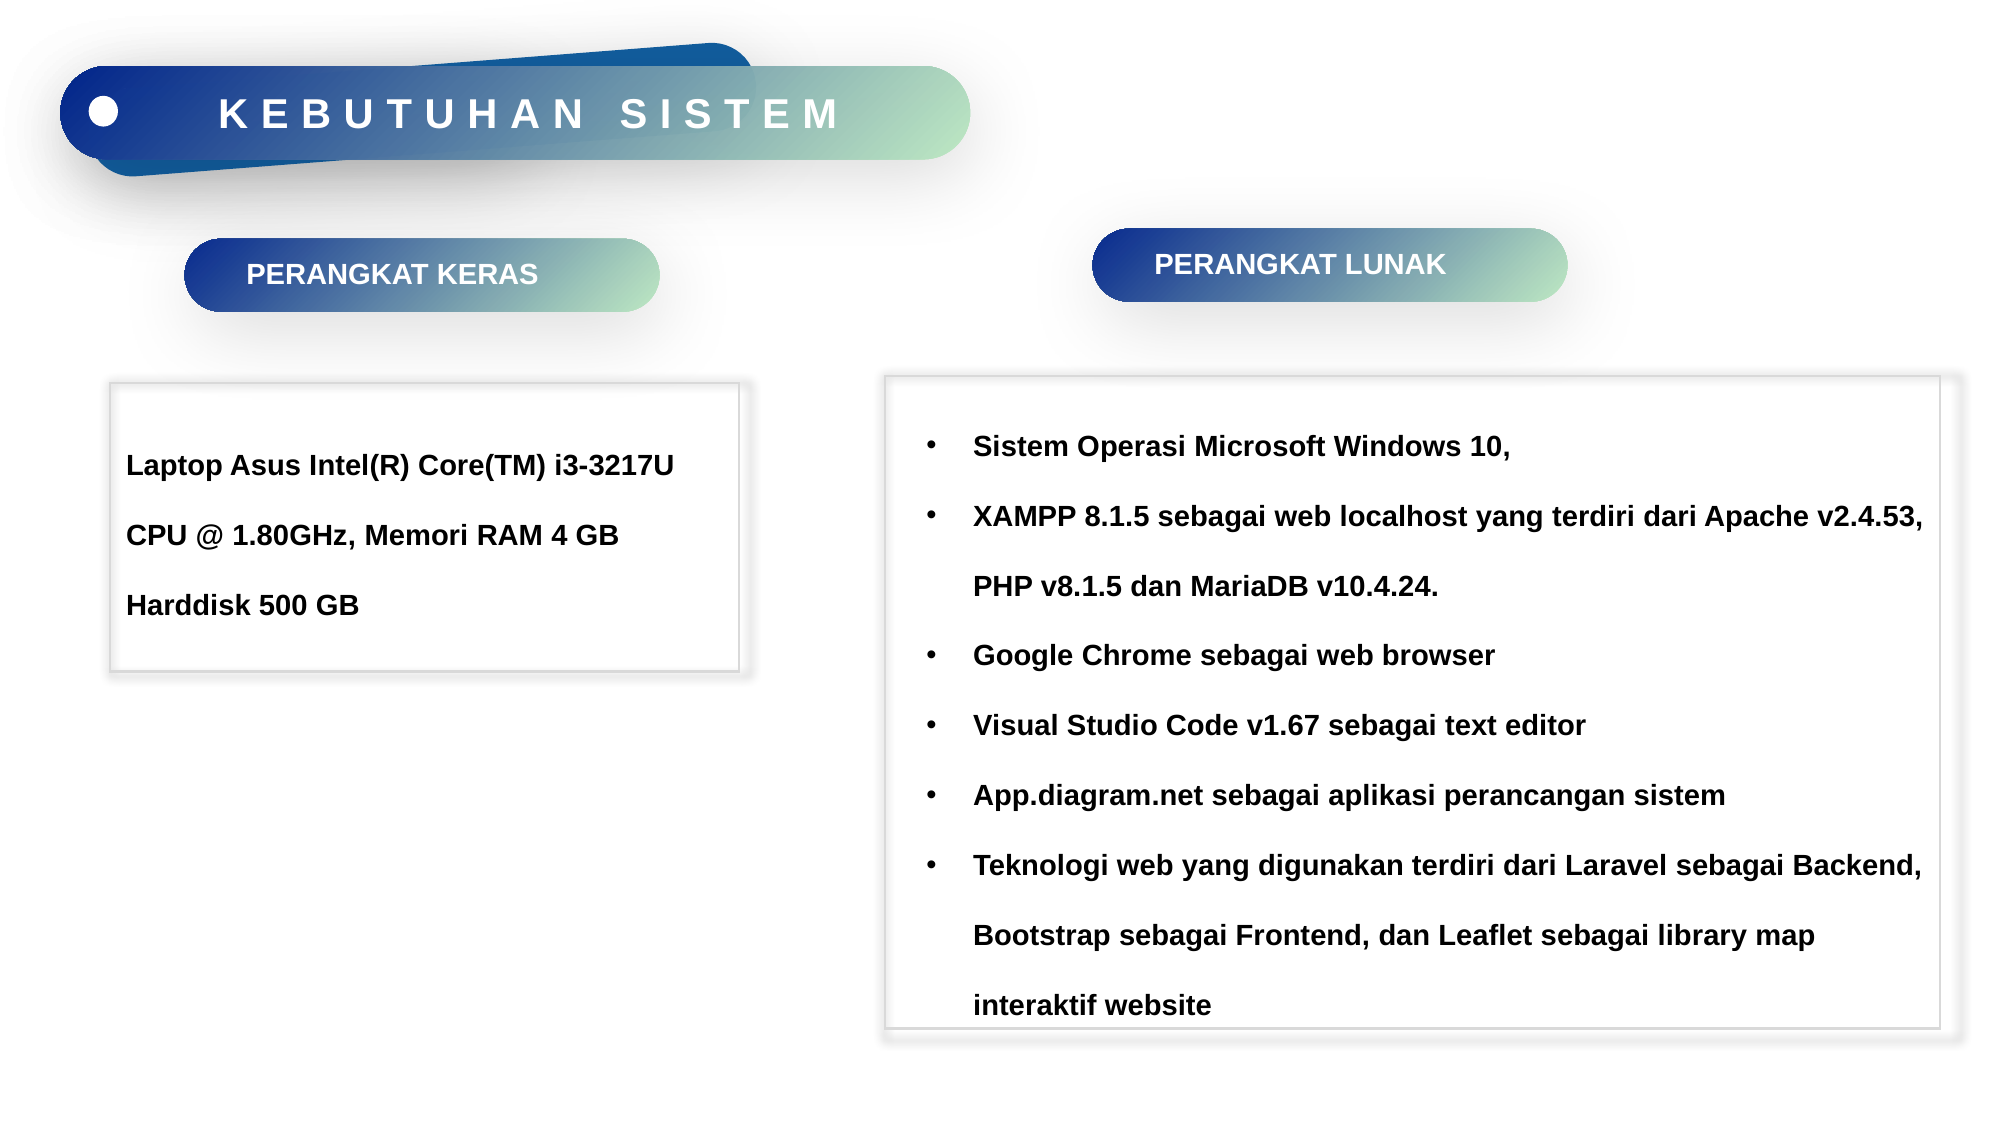

SUMMARY

KEBUTUHAN SISTEM

 PERANGKAT LUNAK

 PERANGKAT KERAS

Sistem Operasi Microsoft Windows 10,
XAMPP 8.1.5 sebagai web localhost yang terdiri dari Apache v2.4.53, PHP v8.1.5 dan MariaDB v10.4.24.
Google Chrome sebagai web browser
Visual Studio Code v1.67 sebagai text editor
App.diagram.net sebagai aplikasi perancangan sistem
Teknologi web yang digunakan terdiri dari Laravel sebagai Backend, Bootstrap sebagai Frontend, dan Leaflet sebagai library map interaktif website
Laptop Asus Intel(R) Core(TM) i3-3217U CPU @ 1.80GHz, Memori RAM 4 GB
Harddisk 500 GB